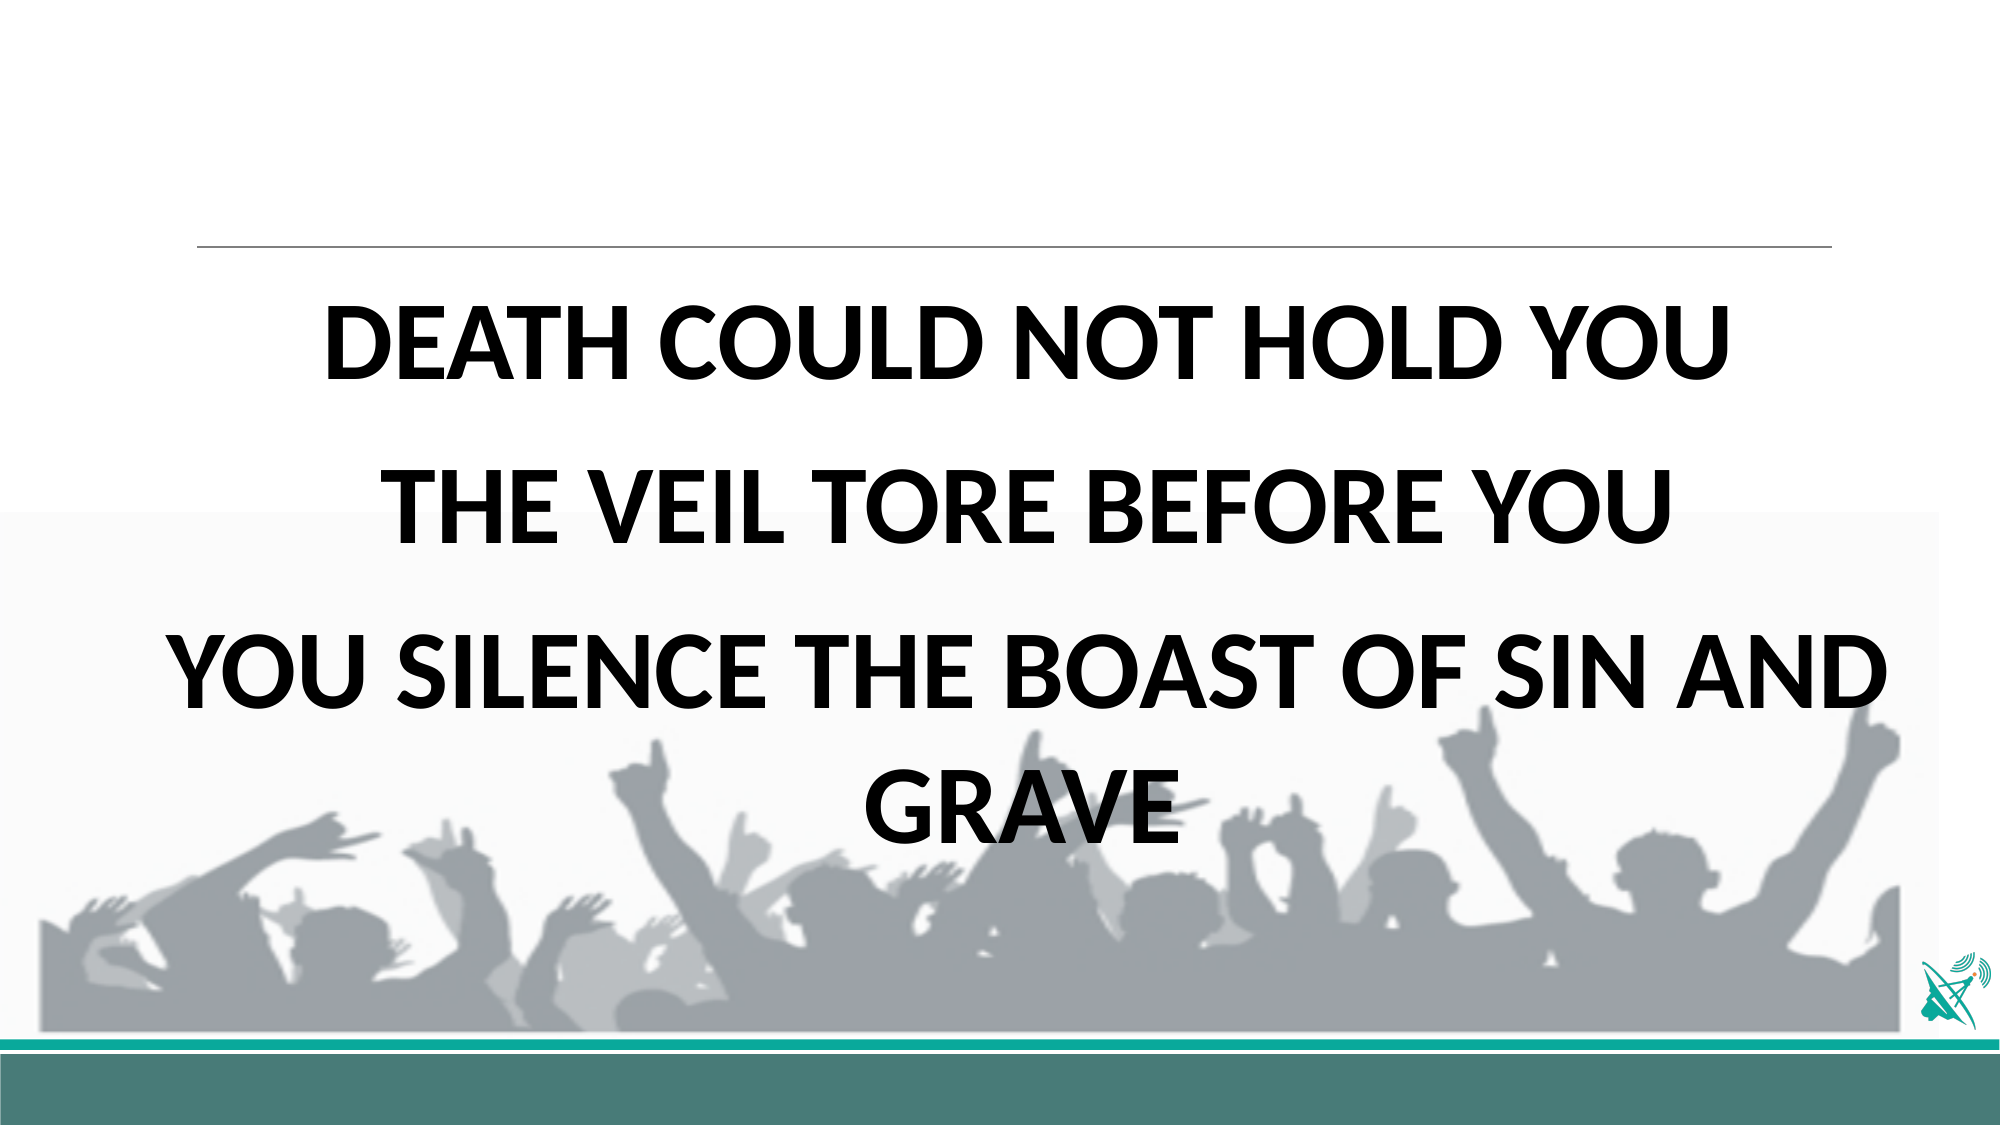

DEATH COULD NOT HOLD YOU
THE VEIL TORE BEFORE YOU
YOU SILENCE THE BOAST OF SIN AND GRAVE